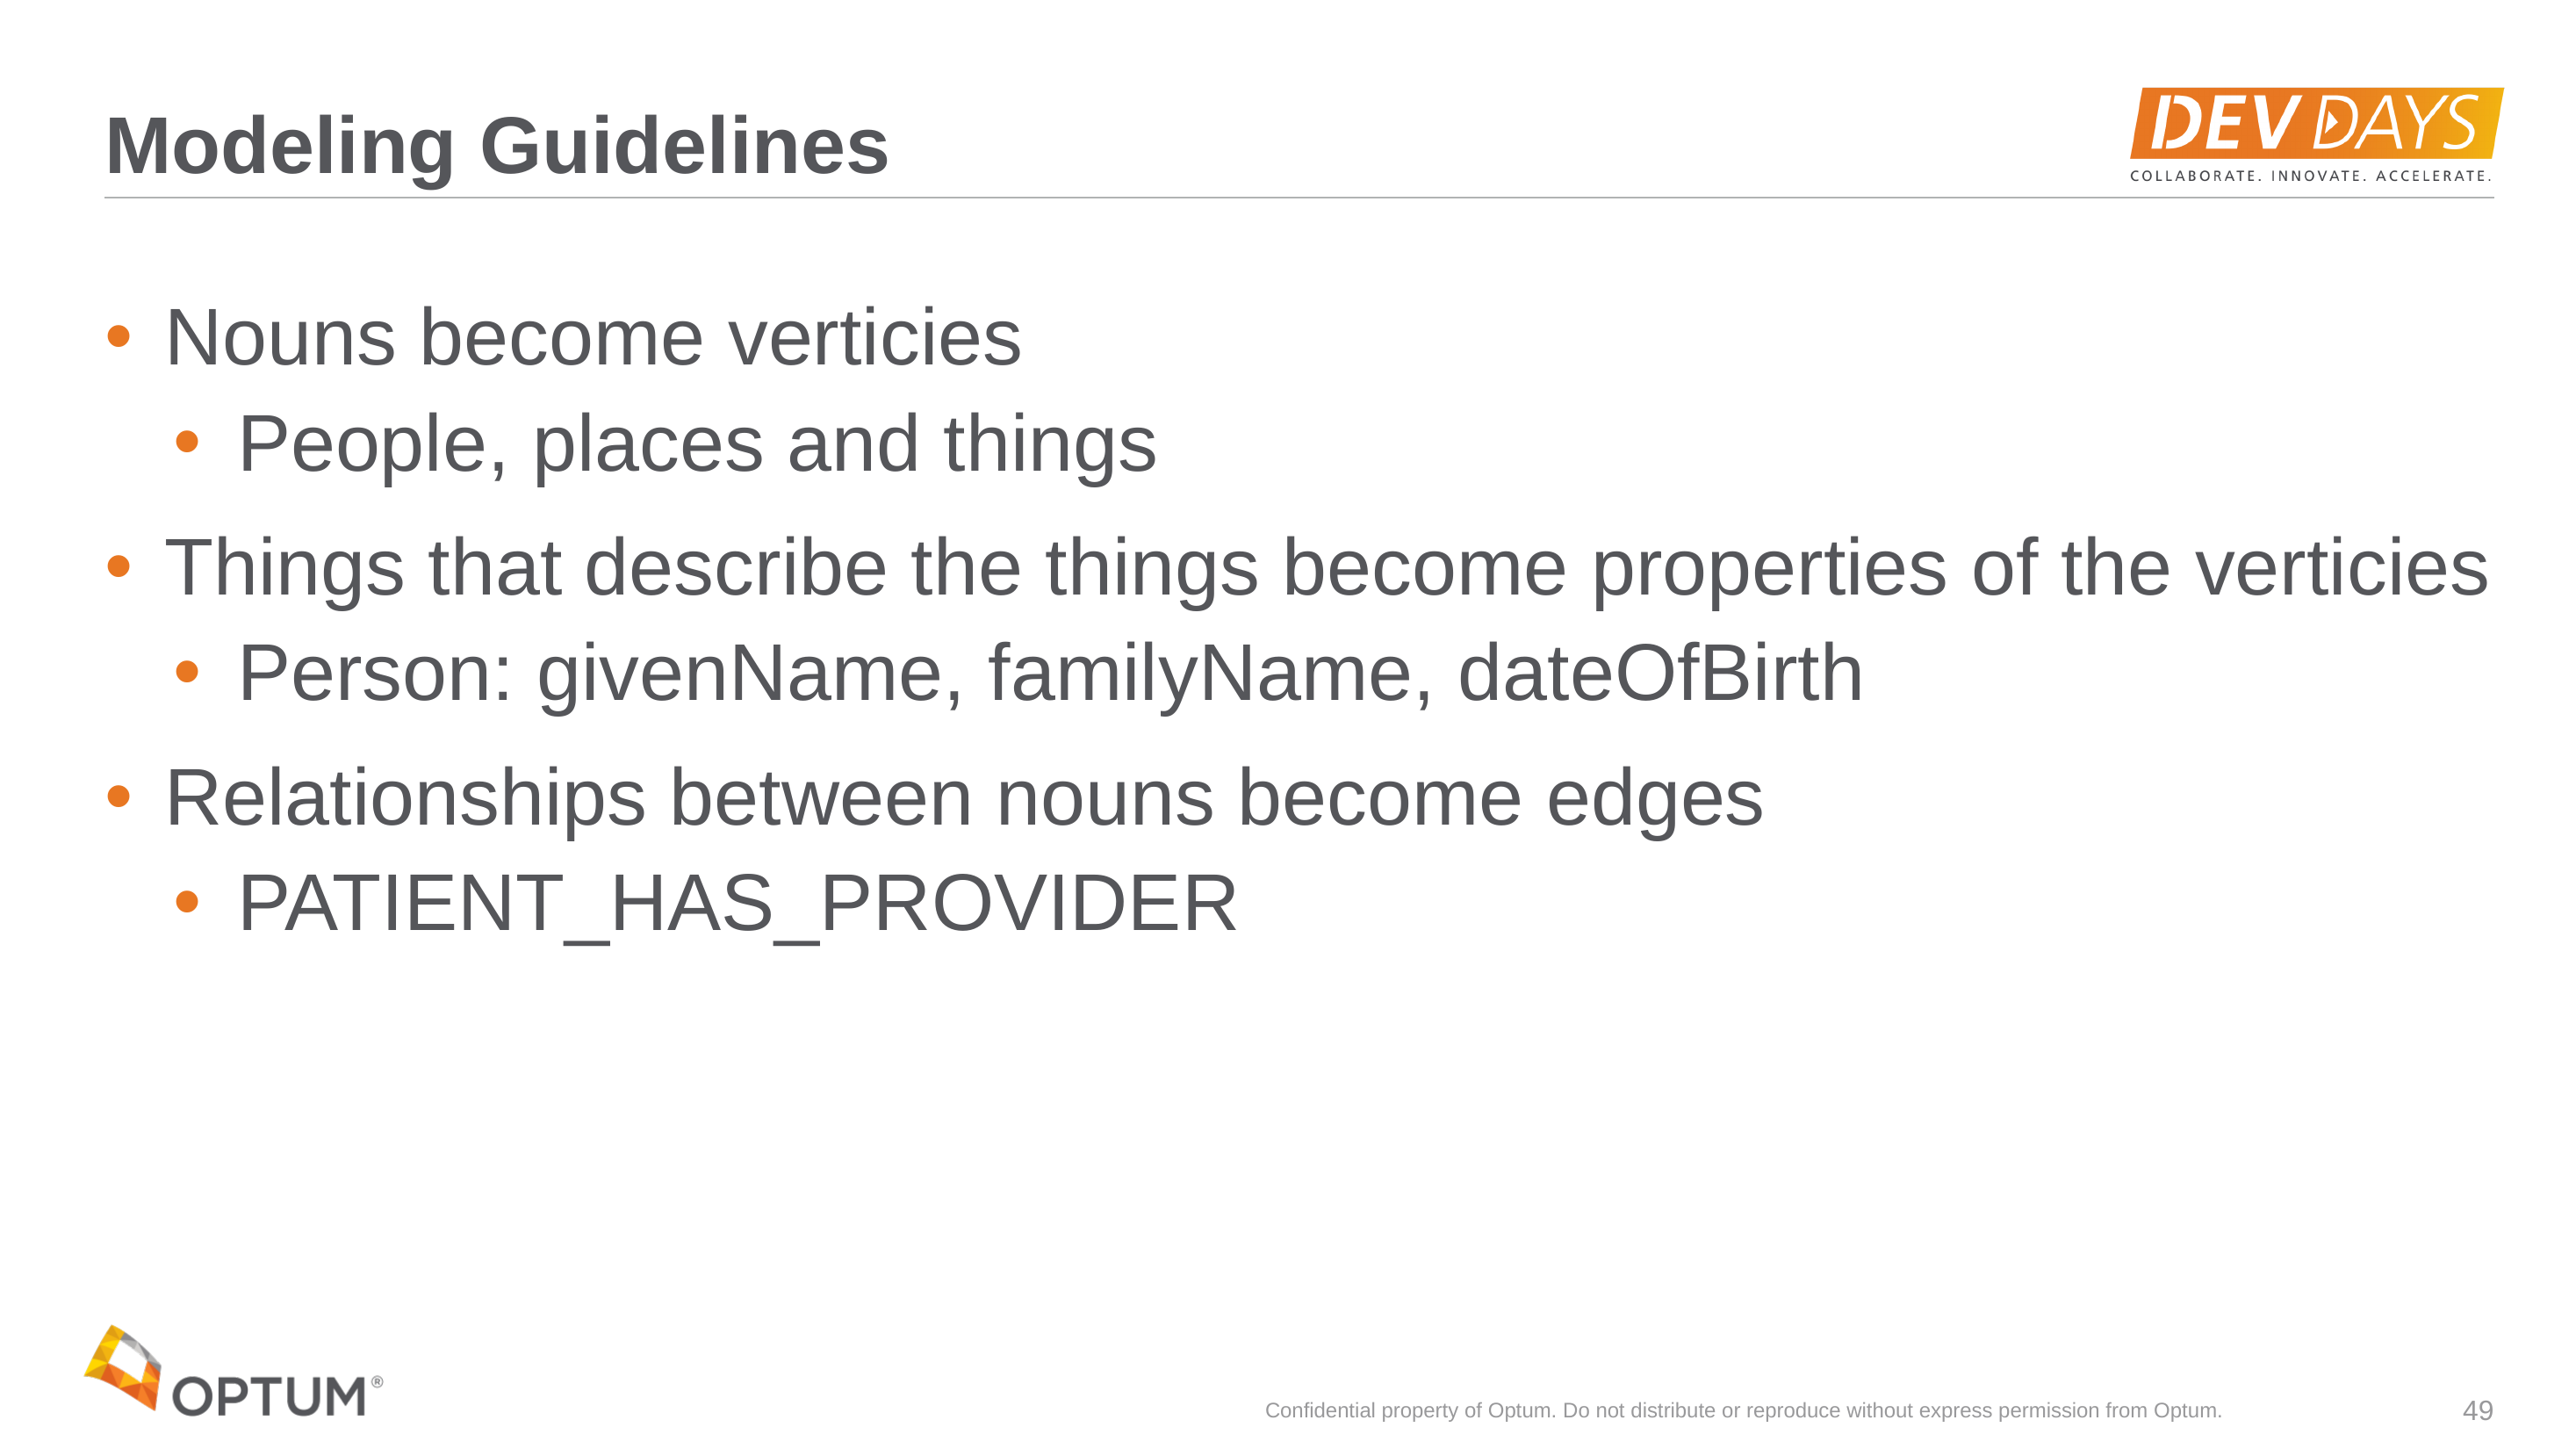

# Modeling Guidelines
Nouns become verticies
People, places and things
Things that describe the things become properties of the verticies
Person: givenName, familyName, dateOfBirth
Relationships between nouns become edges
PATIENT_HAS_PROVIDER

Confidential property of Optum. Do not distribute or reproduce without express permission from Optum.
49